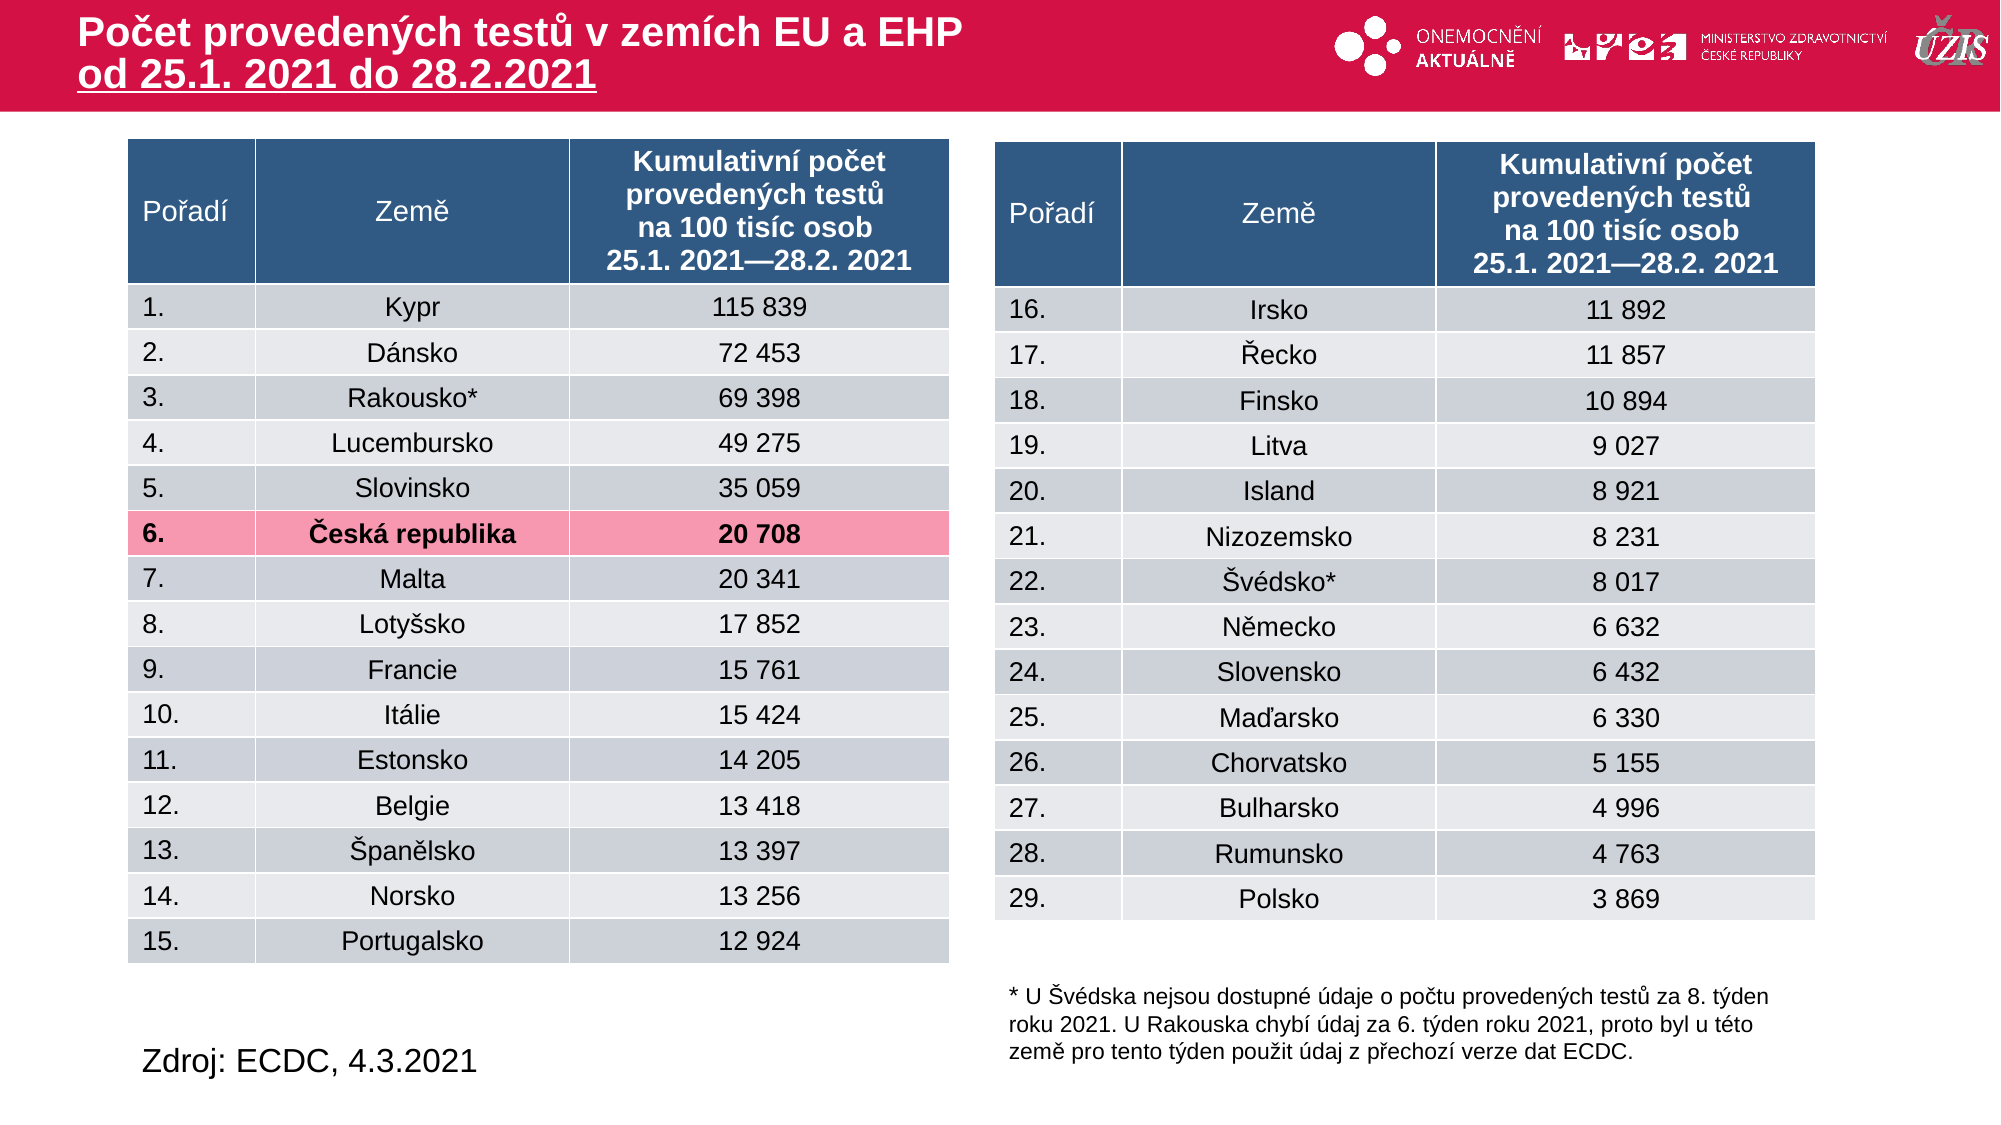

# Počet provedených testů v zemích EU a EHP od 25.1. 2021 do 28.2.2021
| Pořadí | Země | Kumulativní počet provedených testů na 100 tisíc osob 25.1. 2021—28.2. 2021 |
| --- | --- | --- |
| 1. | Kypr | 115 839 |
| 2. | Dánsko | 72 453 |
| 3. | Rakousko\* | 69 398 |
| 4. | Lucembursko | 49 275 |
| 5. | Slovinsko | 35 059 |
| 6. | Česká republika | 20 708 |
| 7. | Malta | 20 341 |
| 8. | Lotyšsko | 17 852 |
| 9. | Francie | 15 761 |
| 10. | Itálie | 15 424 |
| 11. | Estonsko | 14 205 |
| 12. | Belgie | 13 418 |
| 13. | Španělsko | 13 397 |
| 14. | Norsko | 13 256 |
| 15. | Portugalsko | 12 924 |
| Pořadí | Země | Kumulativní počet provedených testů na 100 tisíc osob 25.1. 2021—28.2. 2021 |
| --- | --- | --- |
| 16. | Irsko | 11 892 |
| 17. | Řecko | 11 857 |
| 18. | Finsko | 10 894 |
| 19. | Litva | 9 027 |
| 20. | Island | 8 921 |
| 21. | Nizozemsko | 8 231 |
| 22. | Švédsko\* | 8 017 |
| 23. | Německo | 6 632 |
| 24. | Slovensko | 6 432 |
| 25. | Maďarsko | 6 330 |
| 26. | Chorvatsko | 5 155 |
| 27. | Bulharsko | 4 996 |
| 28. | Rumunsko | 4 763 |
| 29. | Polsko | 3 869 |
* U Švédska nejsou dostupné údaje o počtu provedených testů za 8. týden roku 2021. U Rakouska chybí údaj za 6. týden roku 2021, proto byl u této země pro tento týden použit údaj z přechozí verze dat ECDC.
Zdroj: ECDC, 4.3.2021